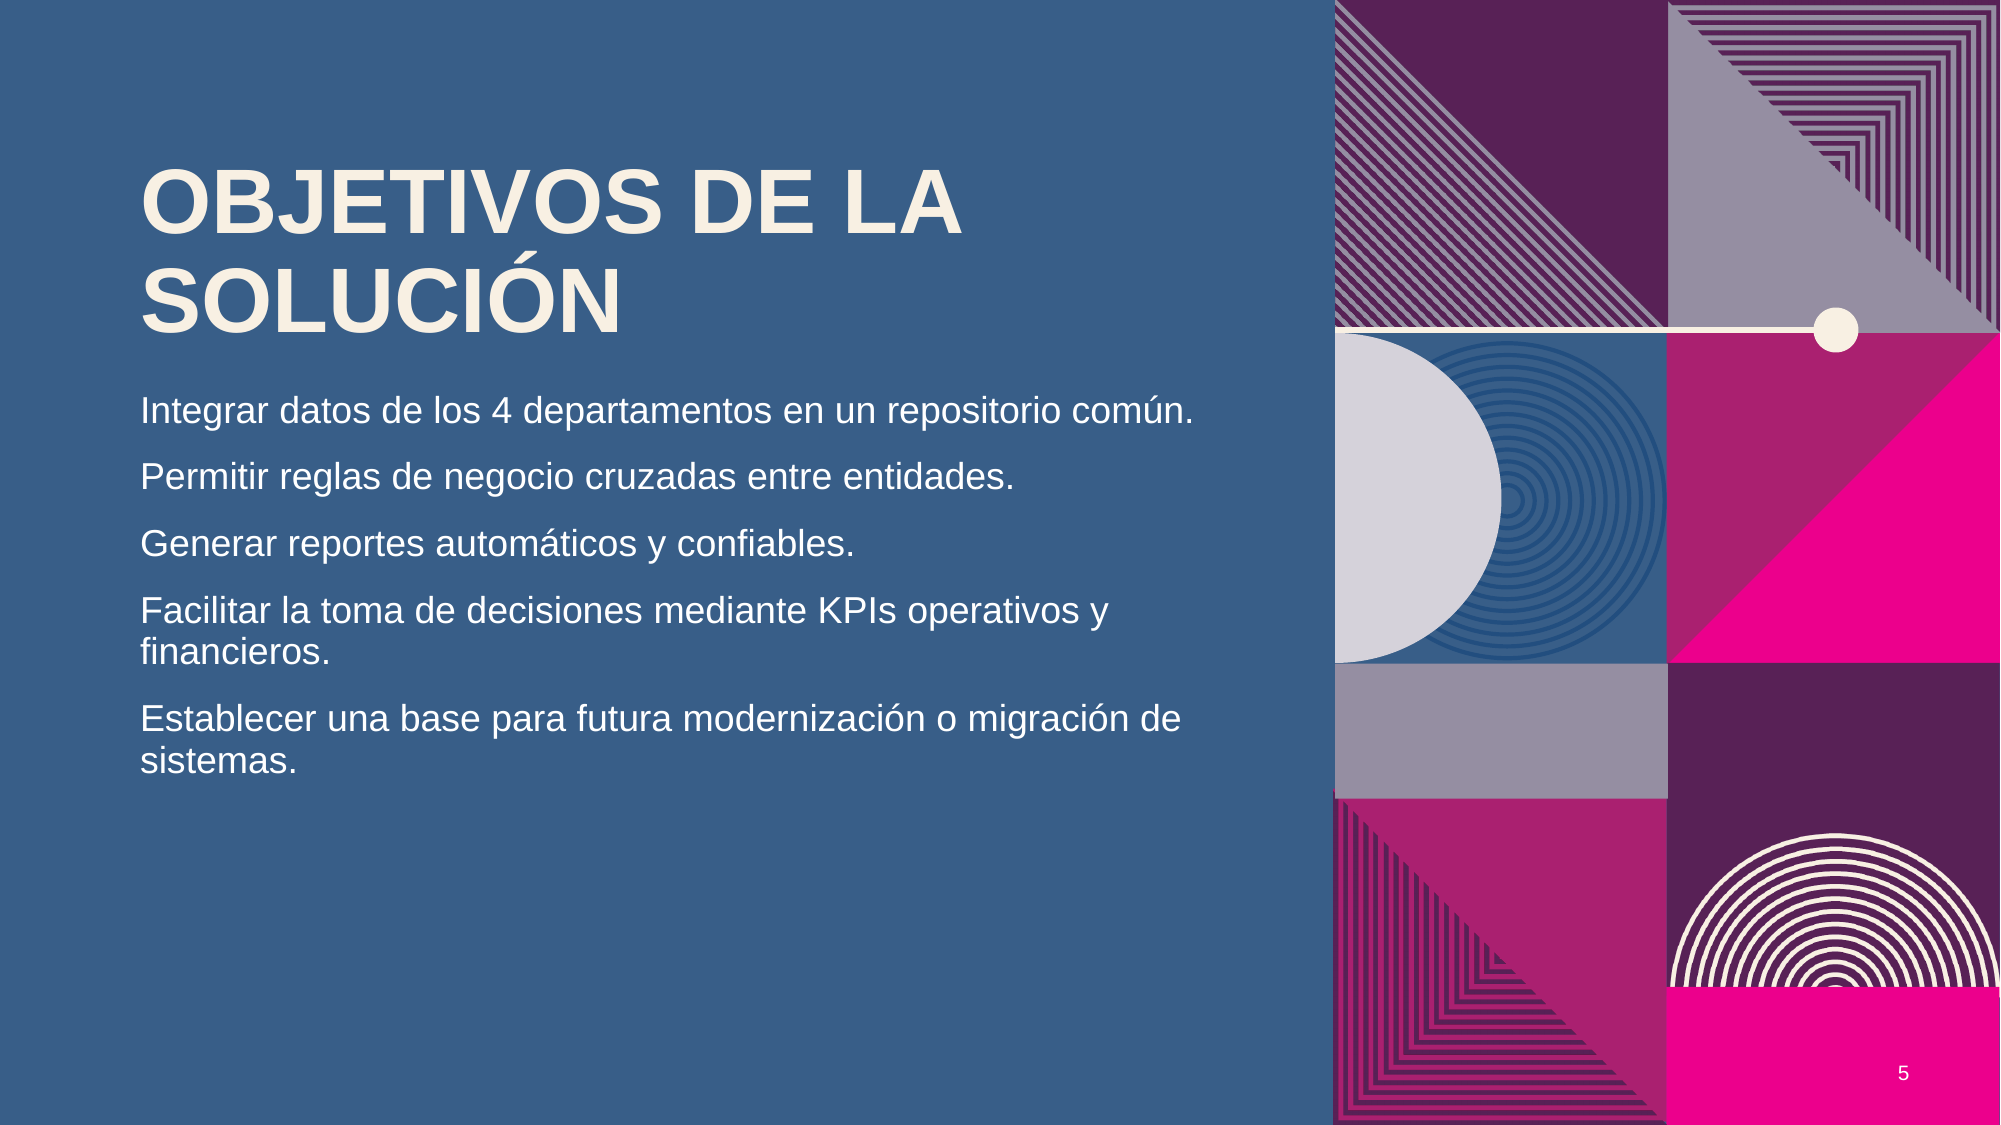

# Objetivos de la Solución
Integrar datos de los 4 departamentos en un repositorio común.
Permitir reglas de negocio cruzadas entre entidades.
Generar reportes automáticos y confiables.
Facilitar la toma de decisiones mediante KPIs operativos y financieros.
Establecer una base para futura modernización o migración de sistemas.
5